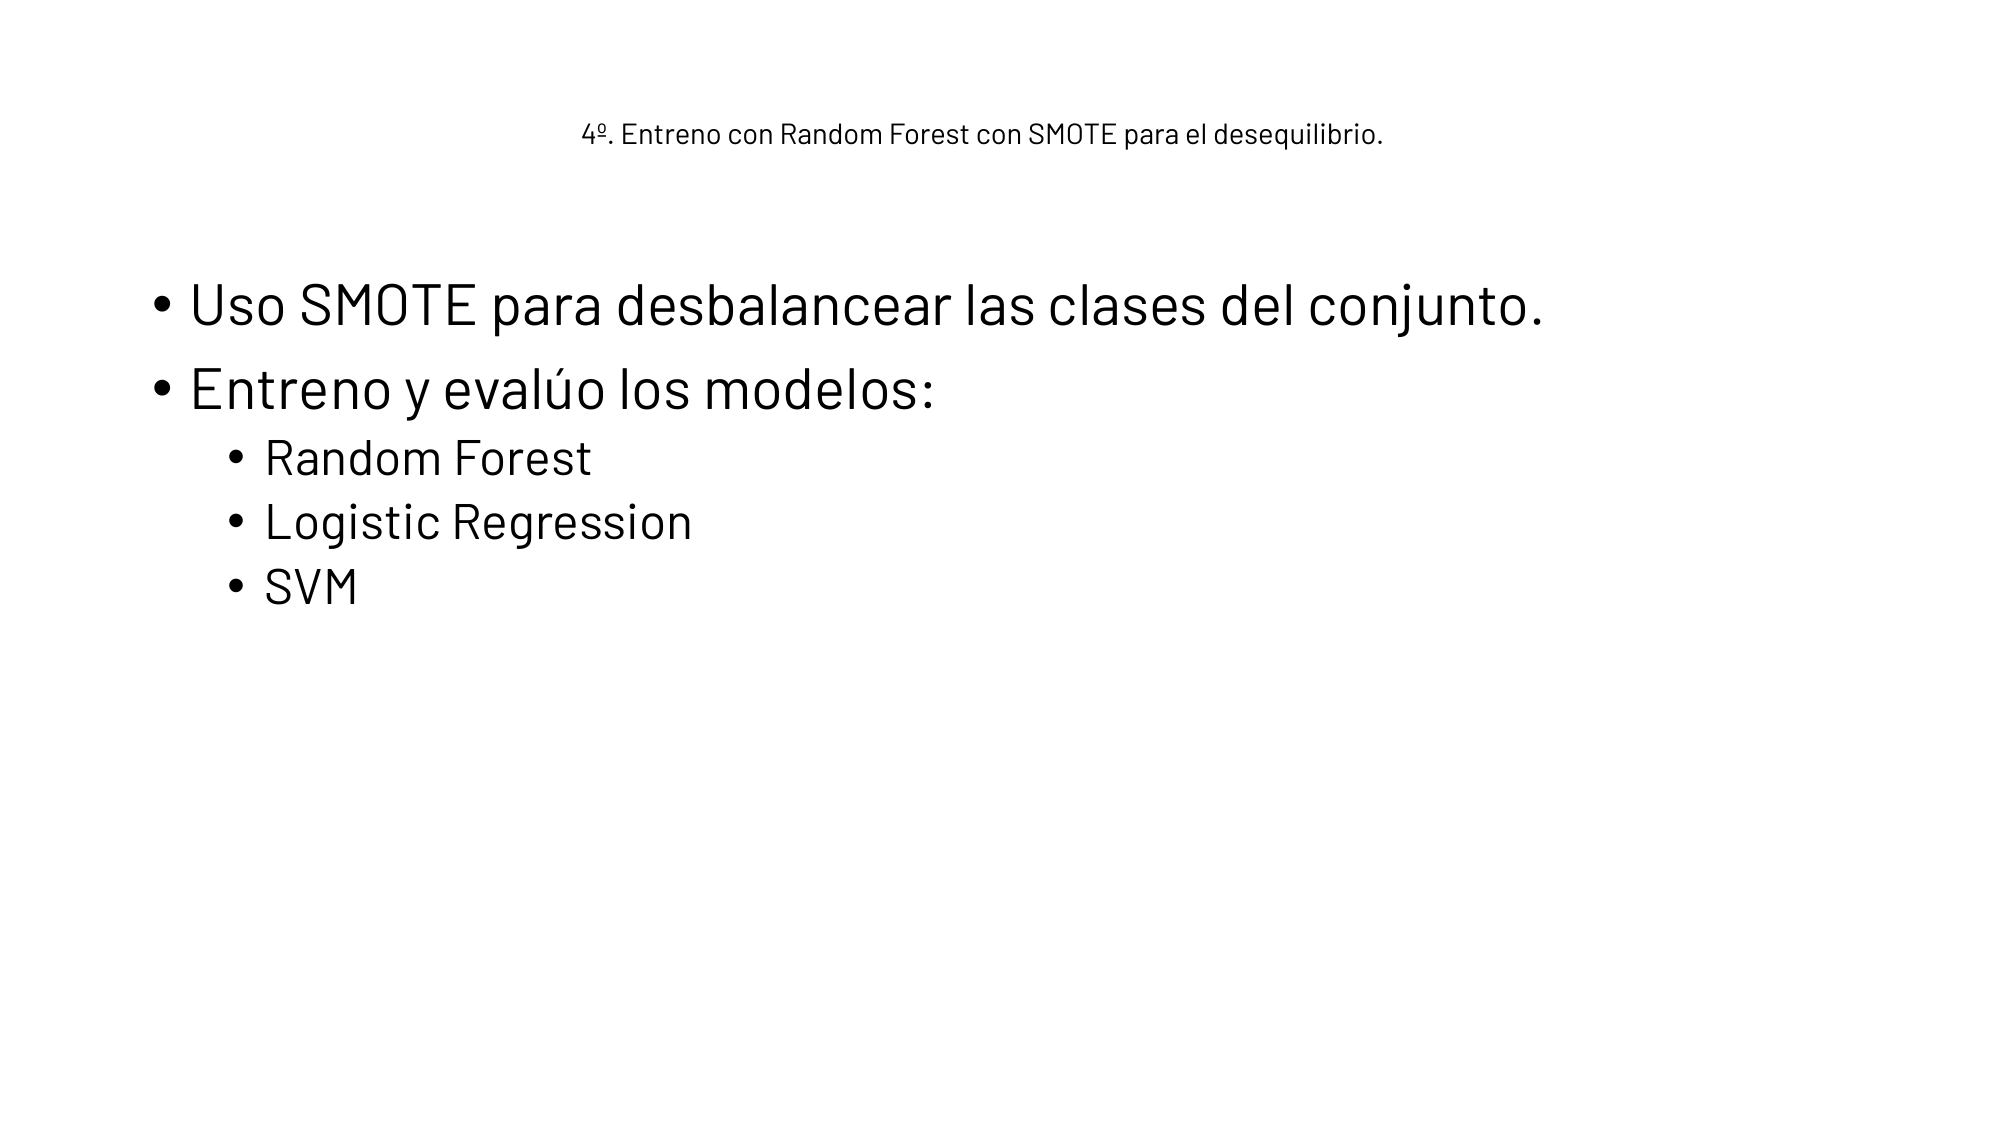

# 4º. Entreno con Random Forest con SMOTE para el desequilibrio.
Uso SMOTE para desbalancear las clases del conjunto.
Entreno y evalúo los modelos:
Random Forest
Logistic Regression
SVM